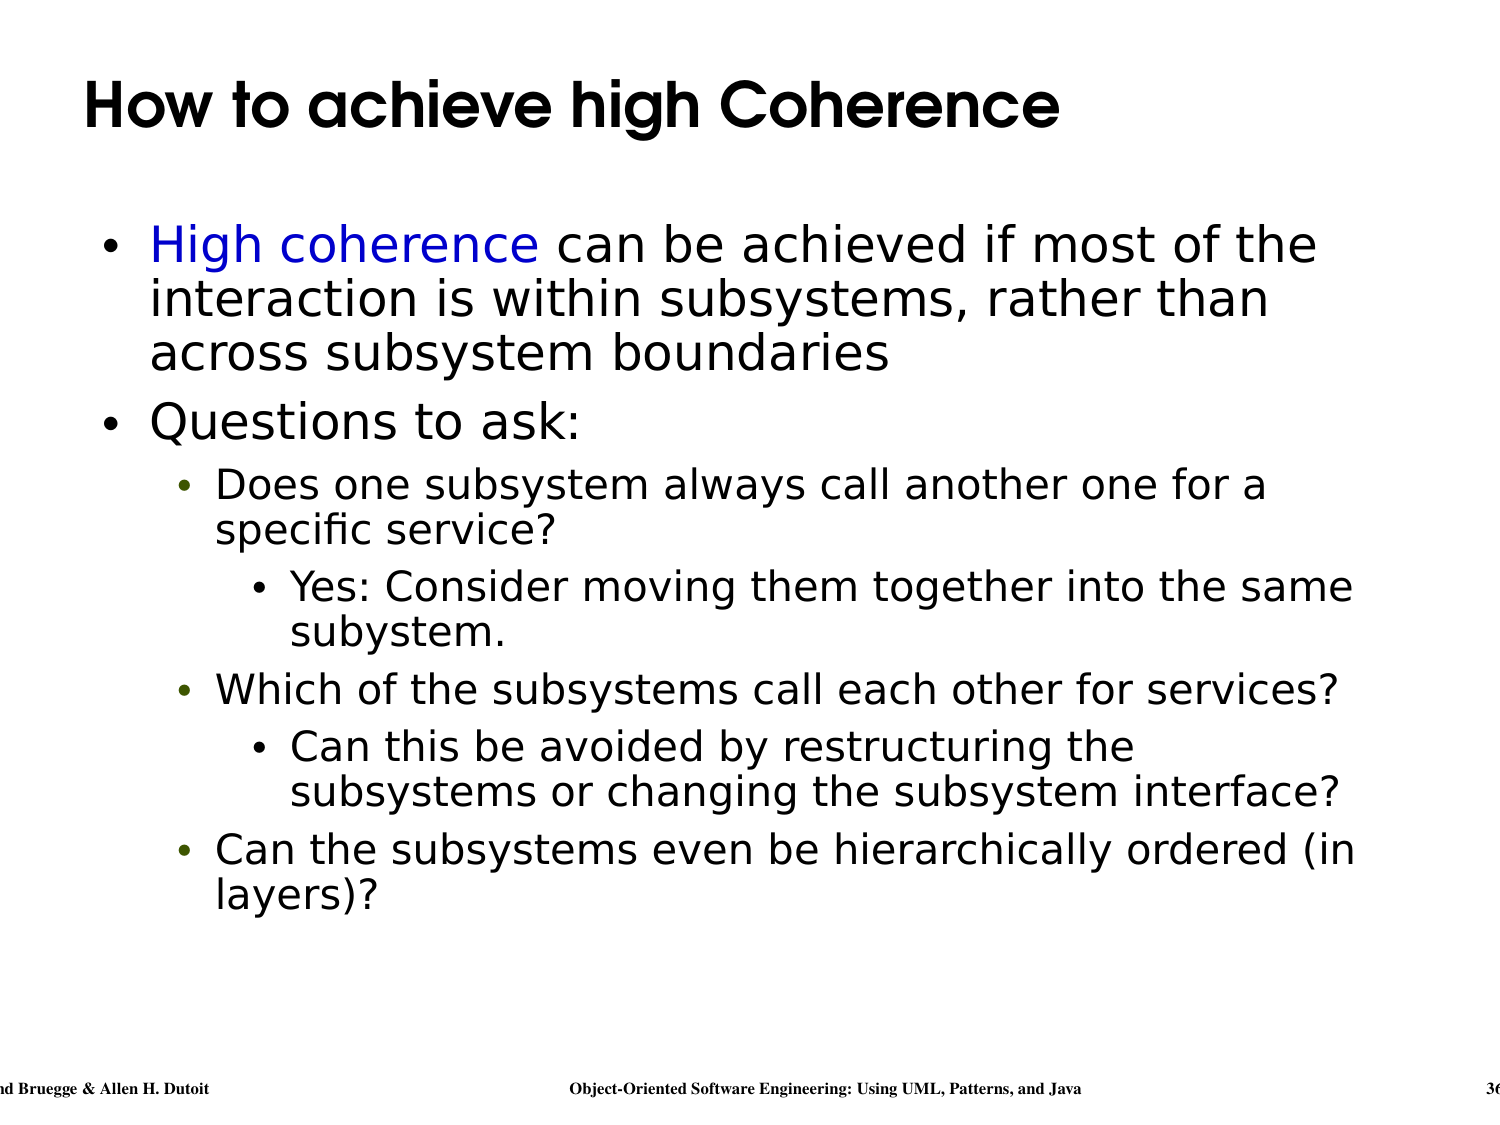

# How to achieve high Coherence
High coherence can be achieved if most of the interaction is within subsystems, rather than across subsystem boundaries
Questions to ask:
Does one subsystem always call another one for a specific service?
Yes: Consider moving them together into the same subystem.
Which of the subsystems call each other for services?
Can this be avoided by restructuring the subsystems or changing the subsystem interface?
Can the subsystems even be hierarchically ordered (in layers)?